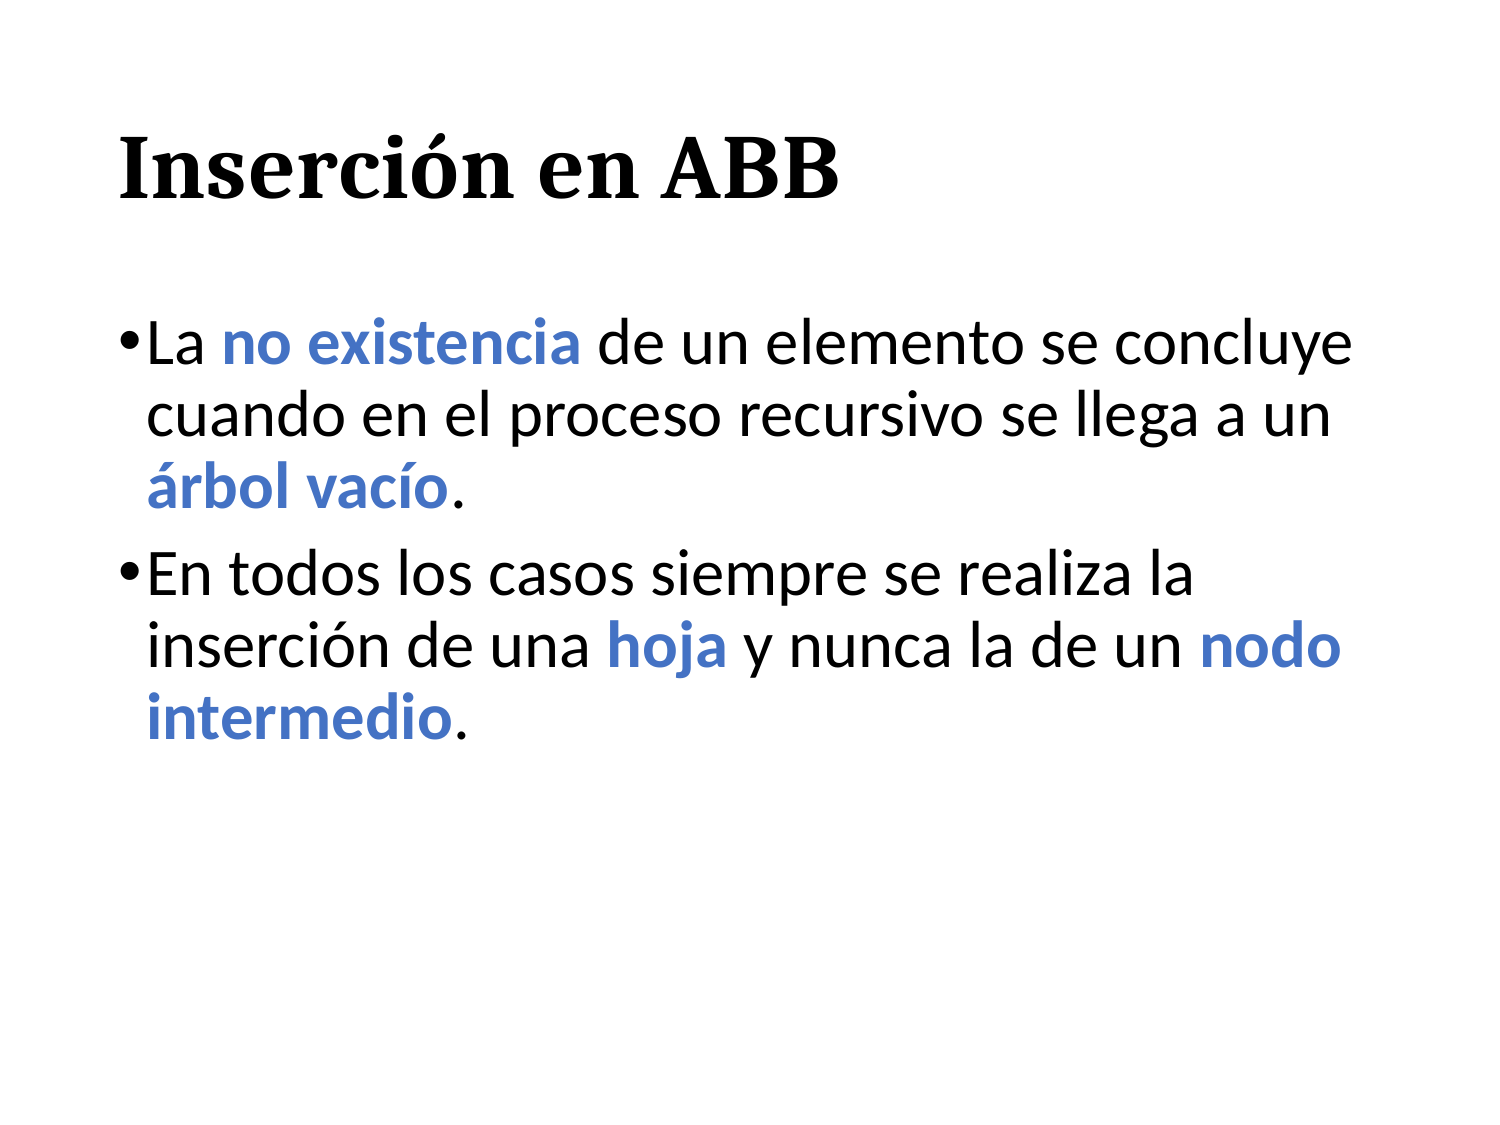

# Inserción en ABB
La no existencia de un elemento se concluye cuando en el proceso recursivo se llega a un árbol vacío.
En todos los casos siempre se realiza la inserción de una hoja y nunca la de un nodo intermedio.